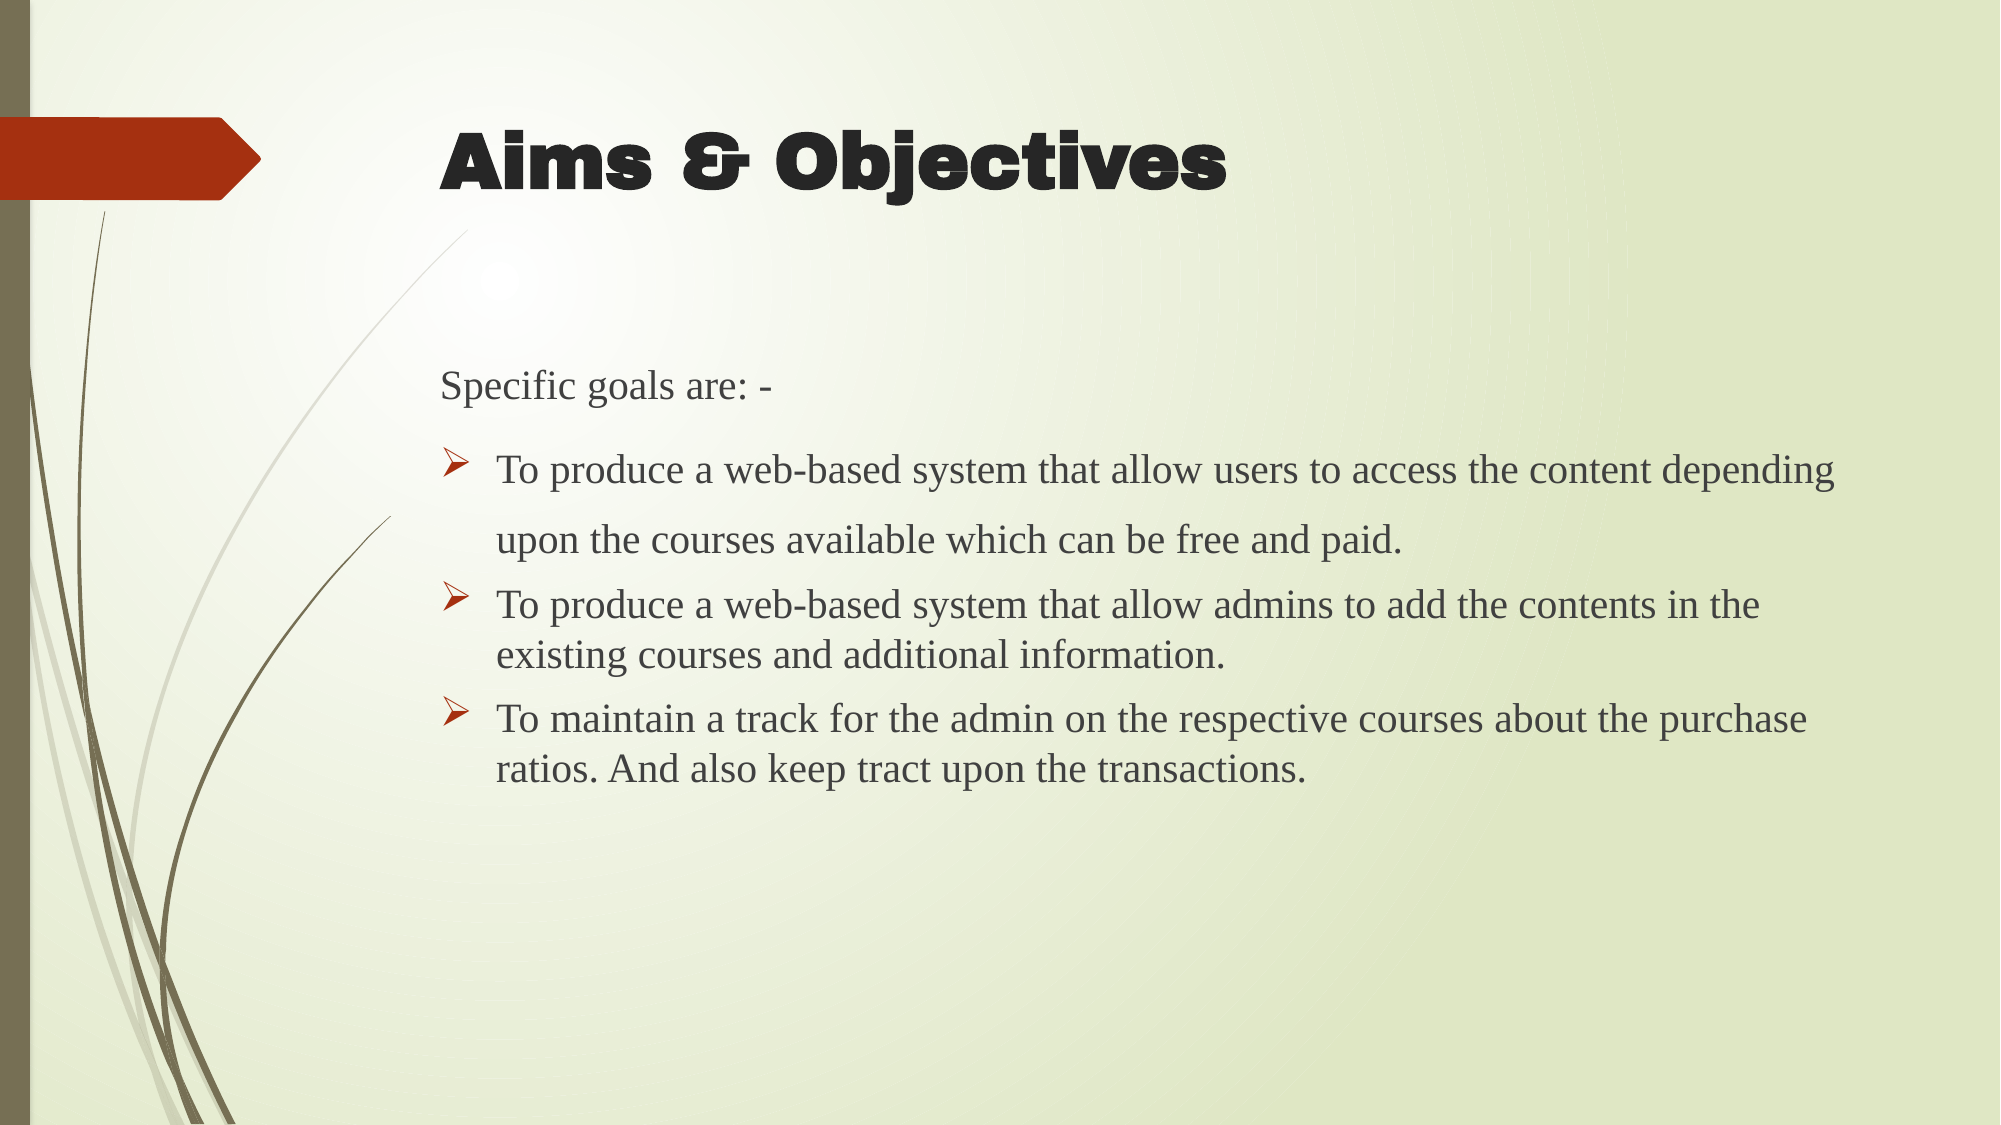

# Aims & Objectives
Specific goals are: -
To produce a web-based system that allow users to access the content depending upon the courses available which can be free and paid.
To produce a web-based system that allow admins to add the contents in the existing courses and additional information.
To maintain a track for the admin on the respective courses about the purchase ratios. And also keep tract upon the transactions.